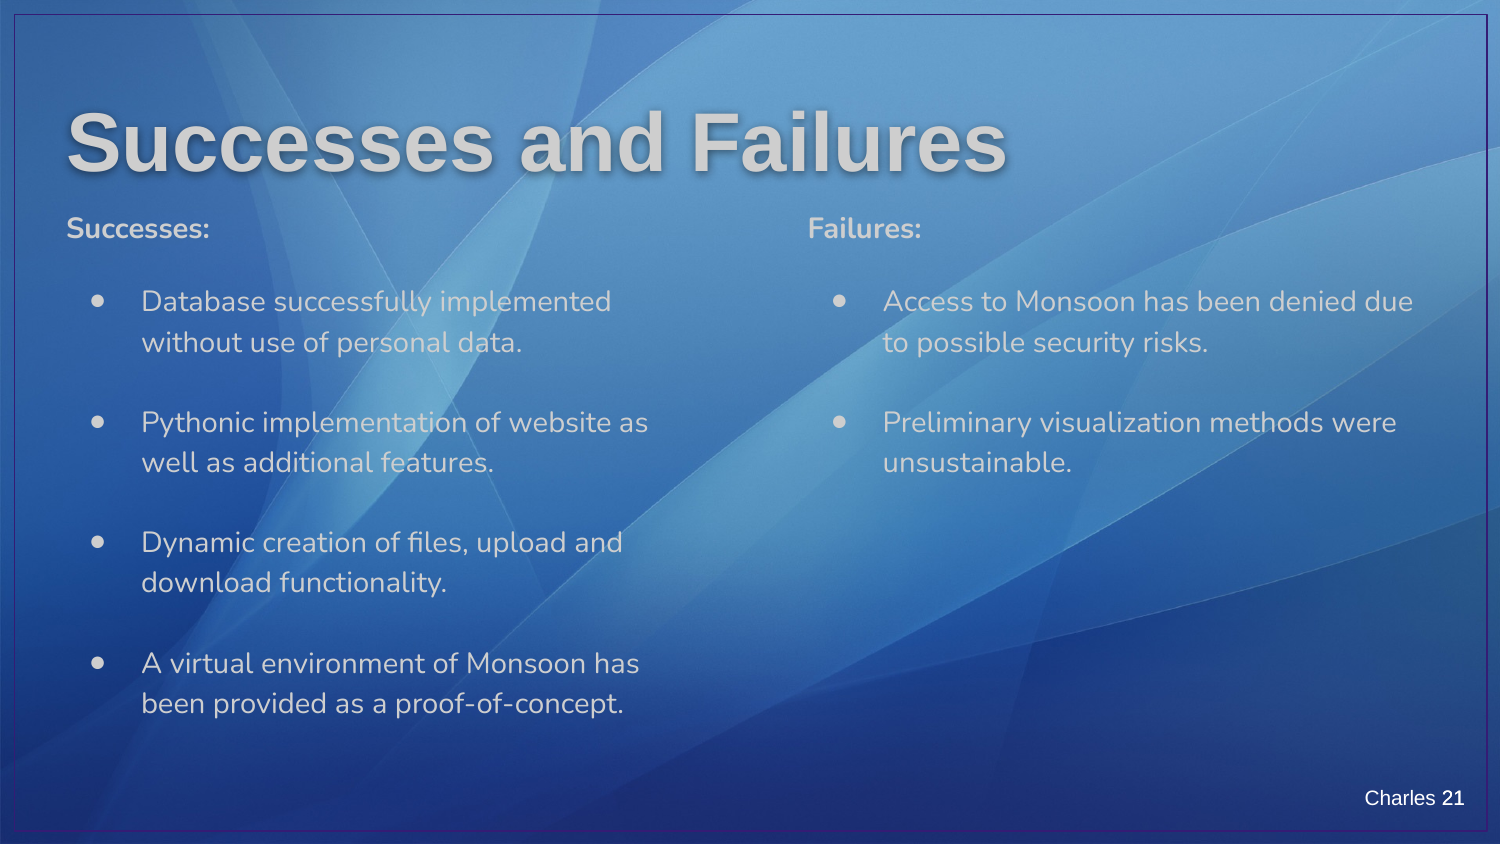

# Successes and Failures
Successes:
Database successfully implemented without use of personal data.
Pythonic implementation of website as well as additional features.
Dynamic creation of files, upload and download functionality.
A virtual environment of Monsoon has been provided as a proof-of-concept.
Failures:
Access to Monsoon has been denied due to possible security risks.
Preliminary visualization methods were unsustainable.

21
Charles 21